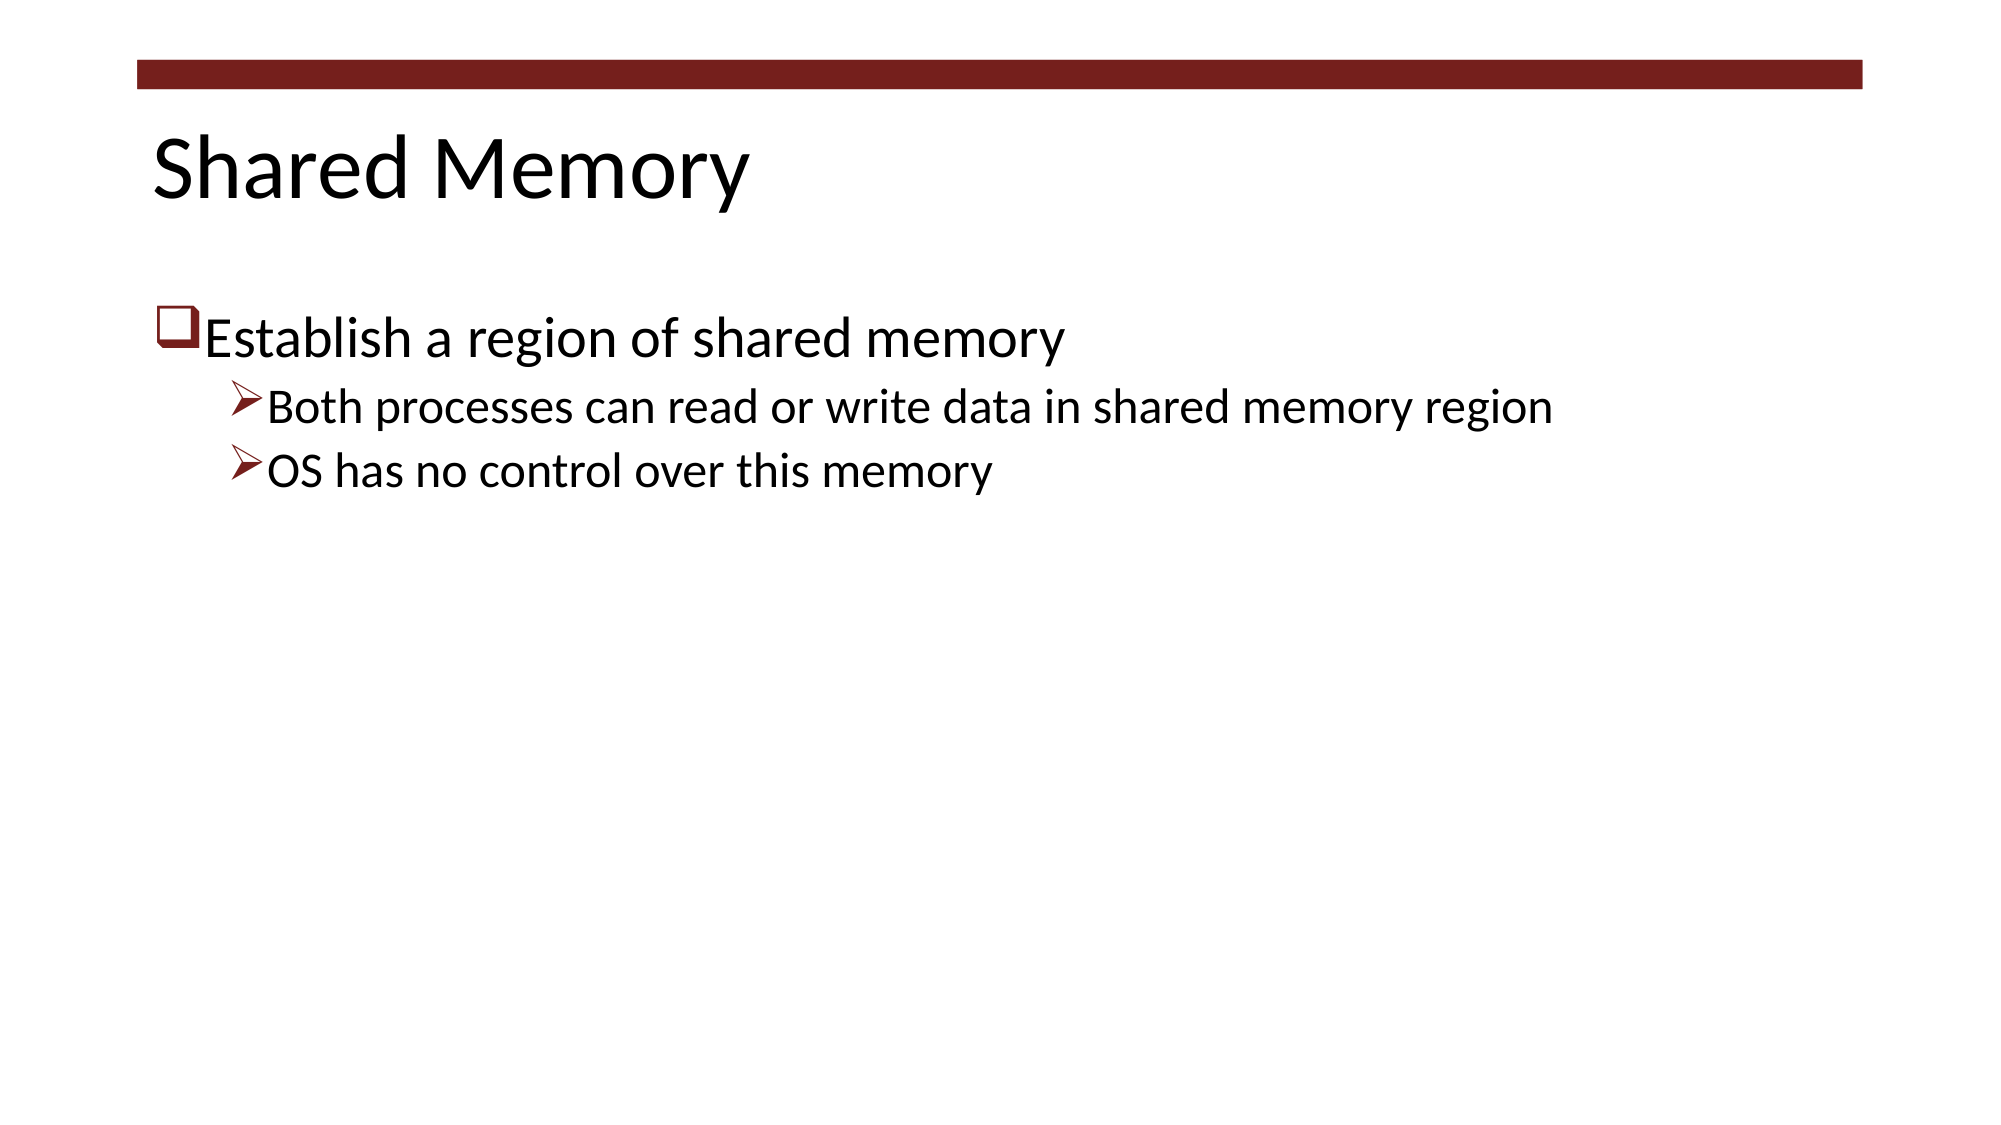

# Shared Memory
Establish a region of shared memory
Both processes can read or write data in shared memory region
OS has no control over this memory